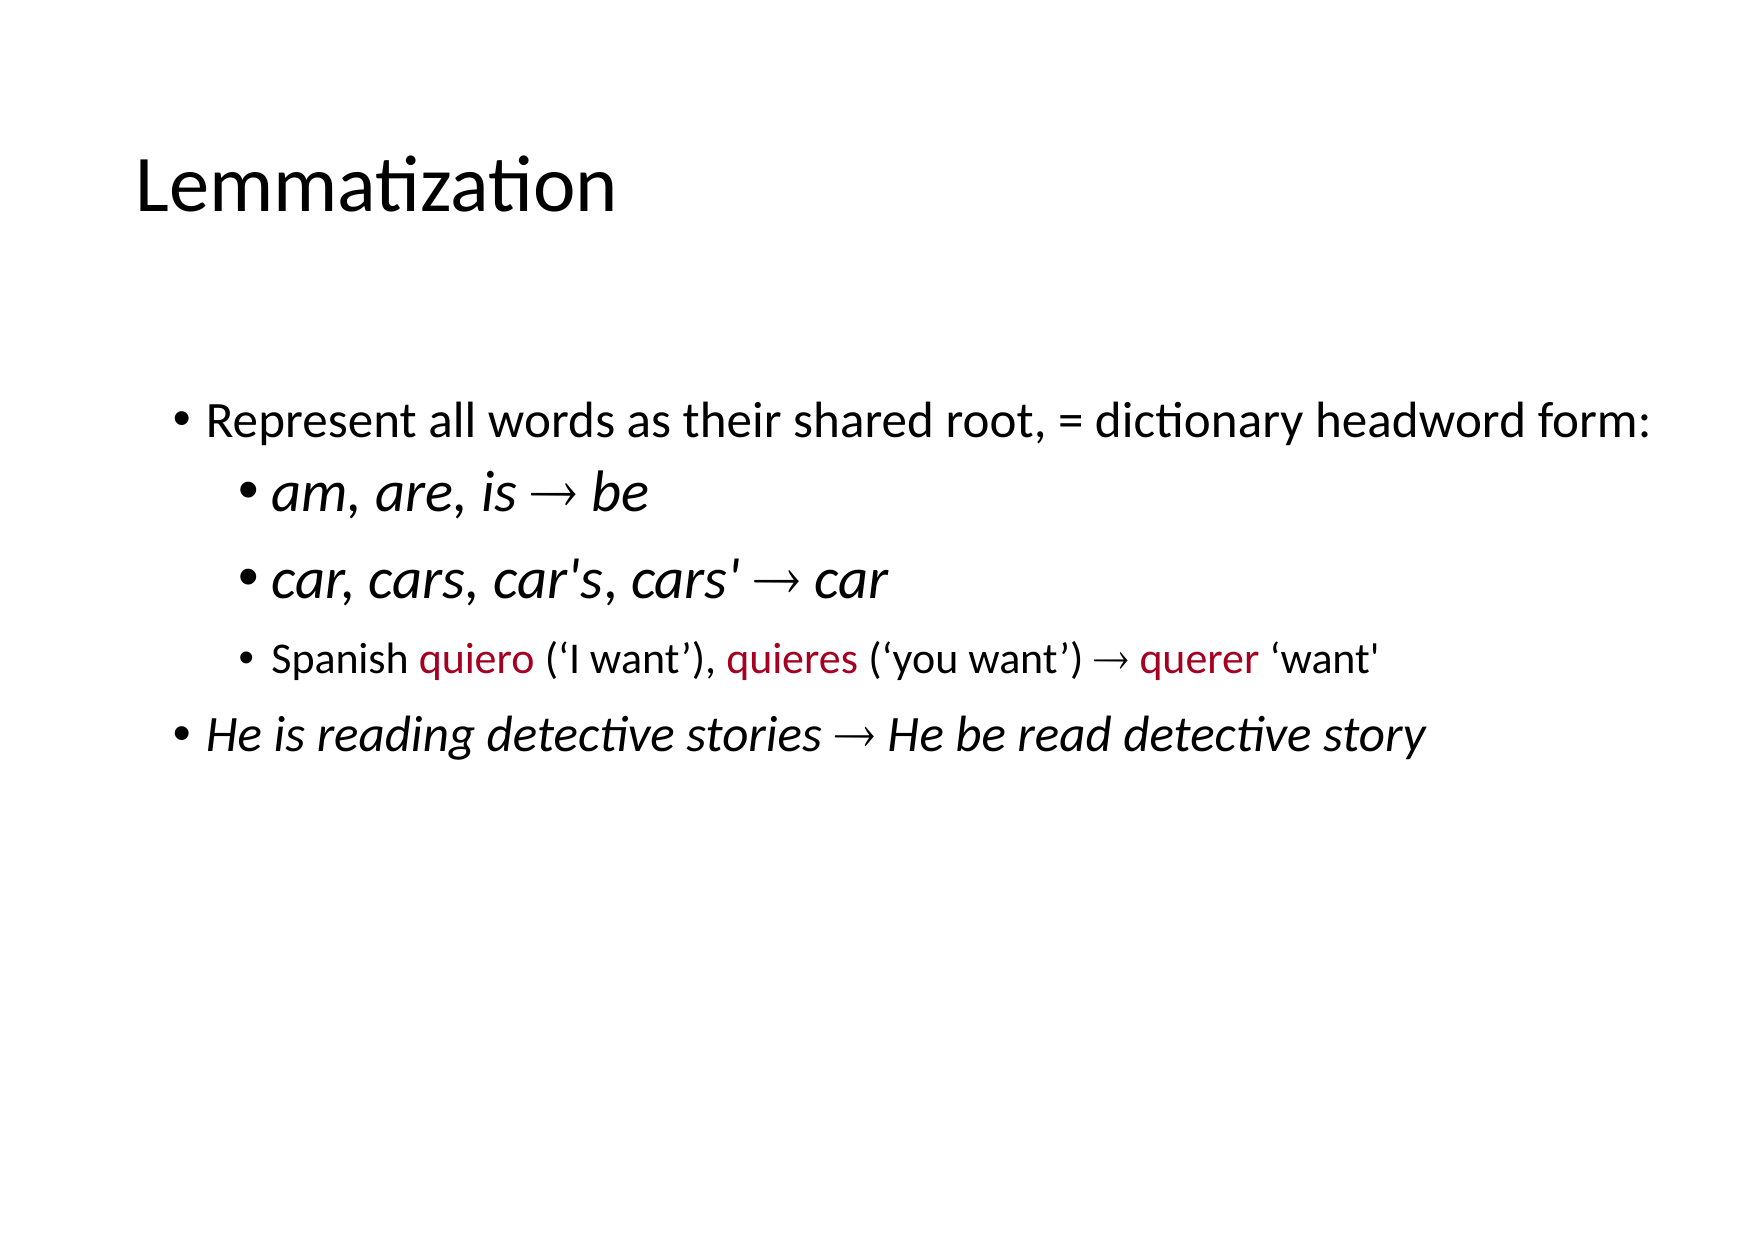

# Lemmatization
Represent all words as their shared root, = dictionary headword form:
am, are, is → be
car, cars, car's, cars' → car
Spanish quiero (‘I want’), quieres (‘you want’) → querer ‘want'
He is reading detective stories → He be read detective story